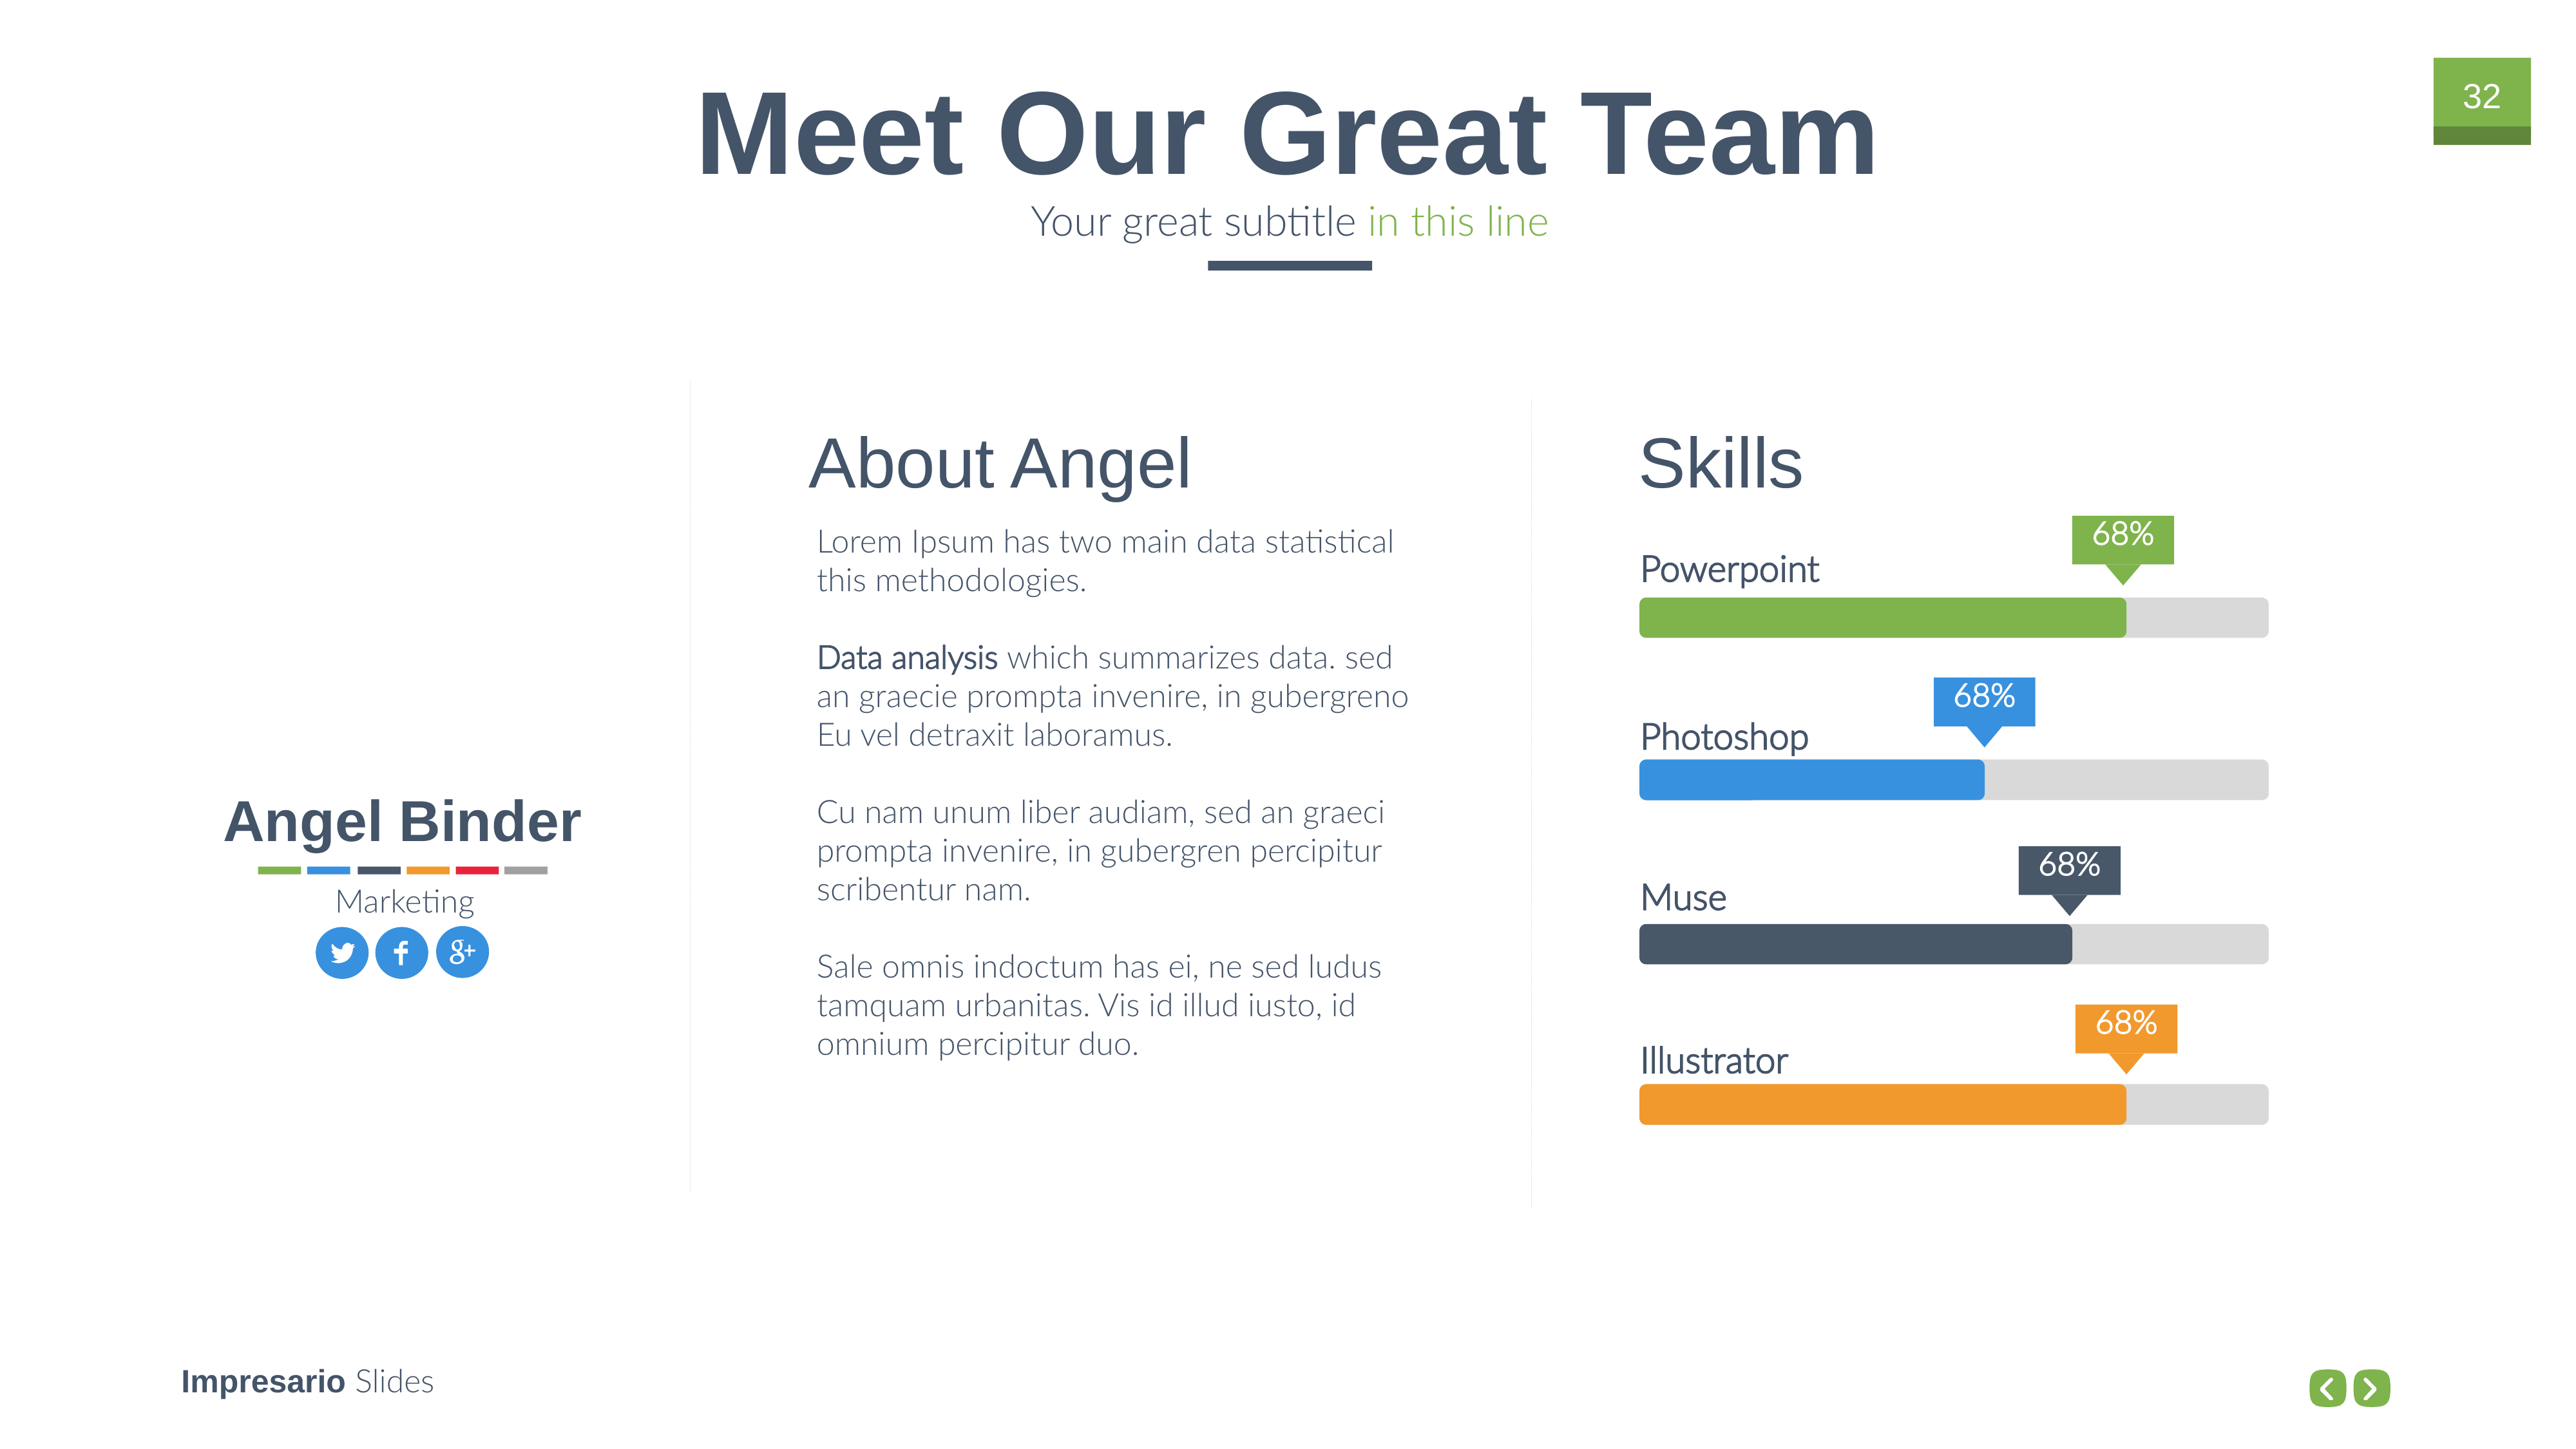

Meet Our Great Team
Your great subtitle in this line

About Angel
Skills
68%

Lorem Ipsum has two main data statistical this methodologies.

Data analysis which summarizes data. sed an graecie prompta invenire, in gubergreno Eu vel detraxit laboramus.

Cu nam unum liber audiam, sed an graeci prompta invenire, in gubergren percipitur scribentur nam.

Sale omnis indoctum has ei, ne sed ludus tamquam urbanitas. Vis id illud iusto, id omnium percipitur duo.
Powerpoint

68%

Photoshop

Angel Binder

Marketing

68%

Muse

68%

Illustrator